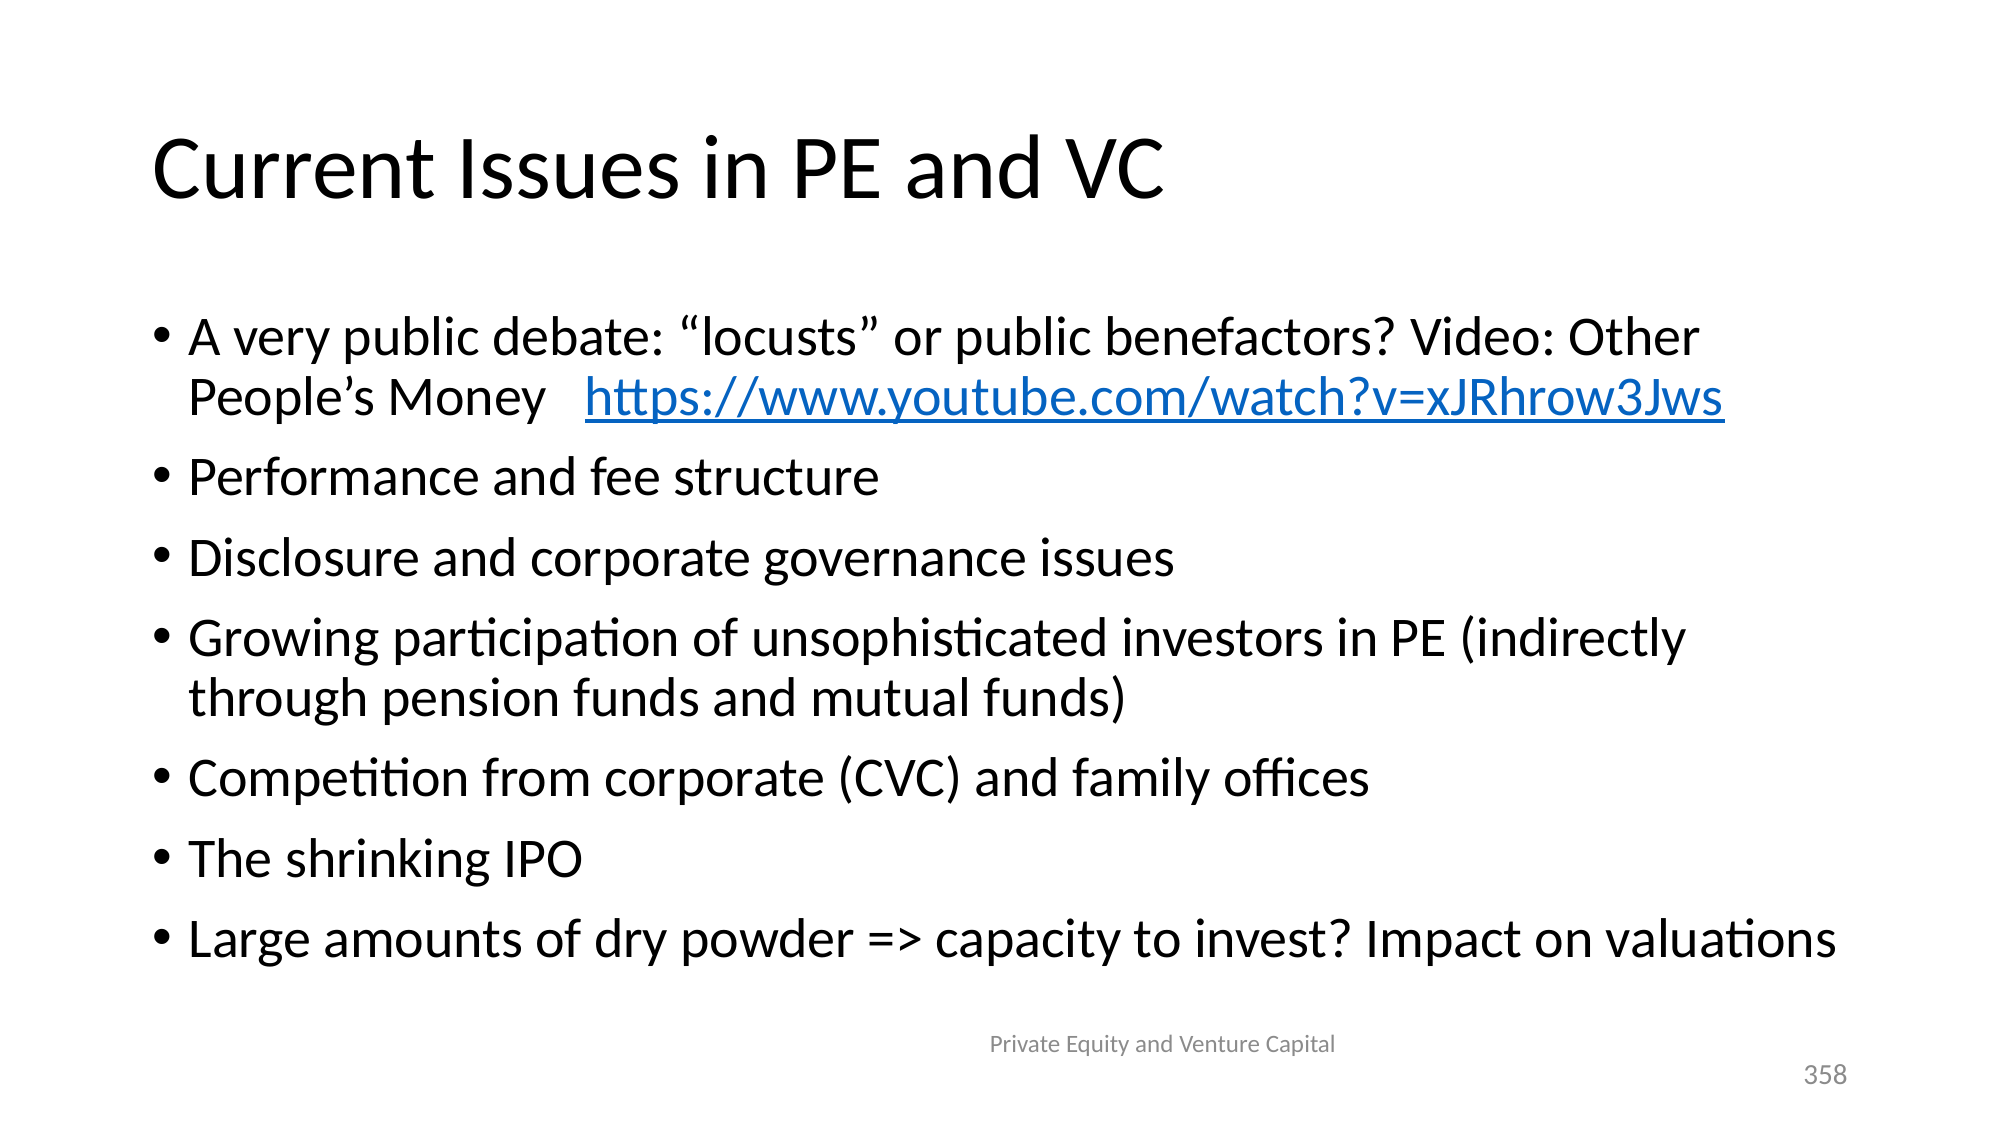

# Current Issues in PE and VC
A very public debate: “locusts” or public benefactors? Video: Other People’s Money   https://www.youtube.com/watch?v=xJRhrow3Jws
Performance and fee structure
Disclosure and corporate governance issues
Growing participation of unsophisticated investors in PE (indirectly through pension funds and mutual funds)
Competition from corporate (CVC) and family offices
The shrinking IPO
Large amounts of dry powder => capacity to invest? Impact on valuations
Private Equity and Venture Capital
358